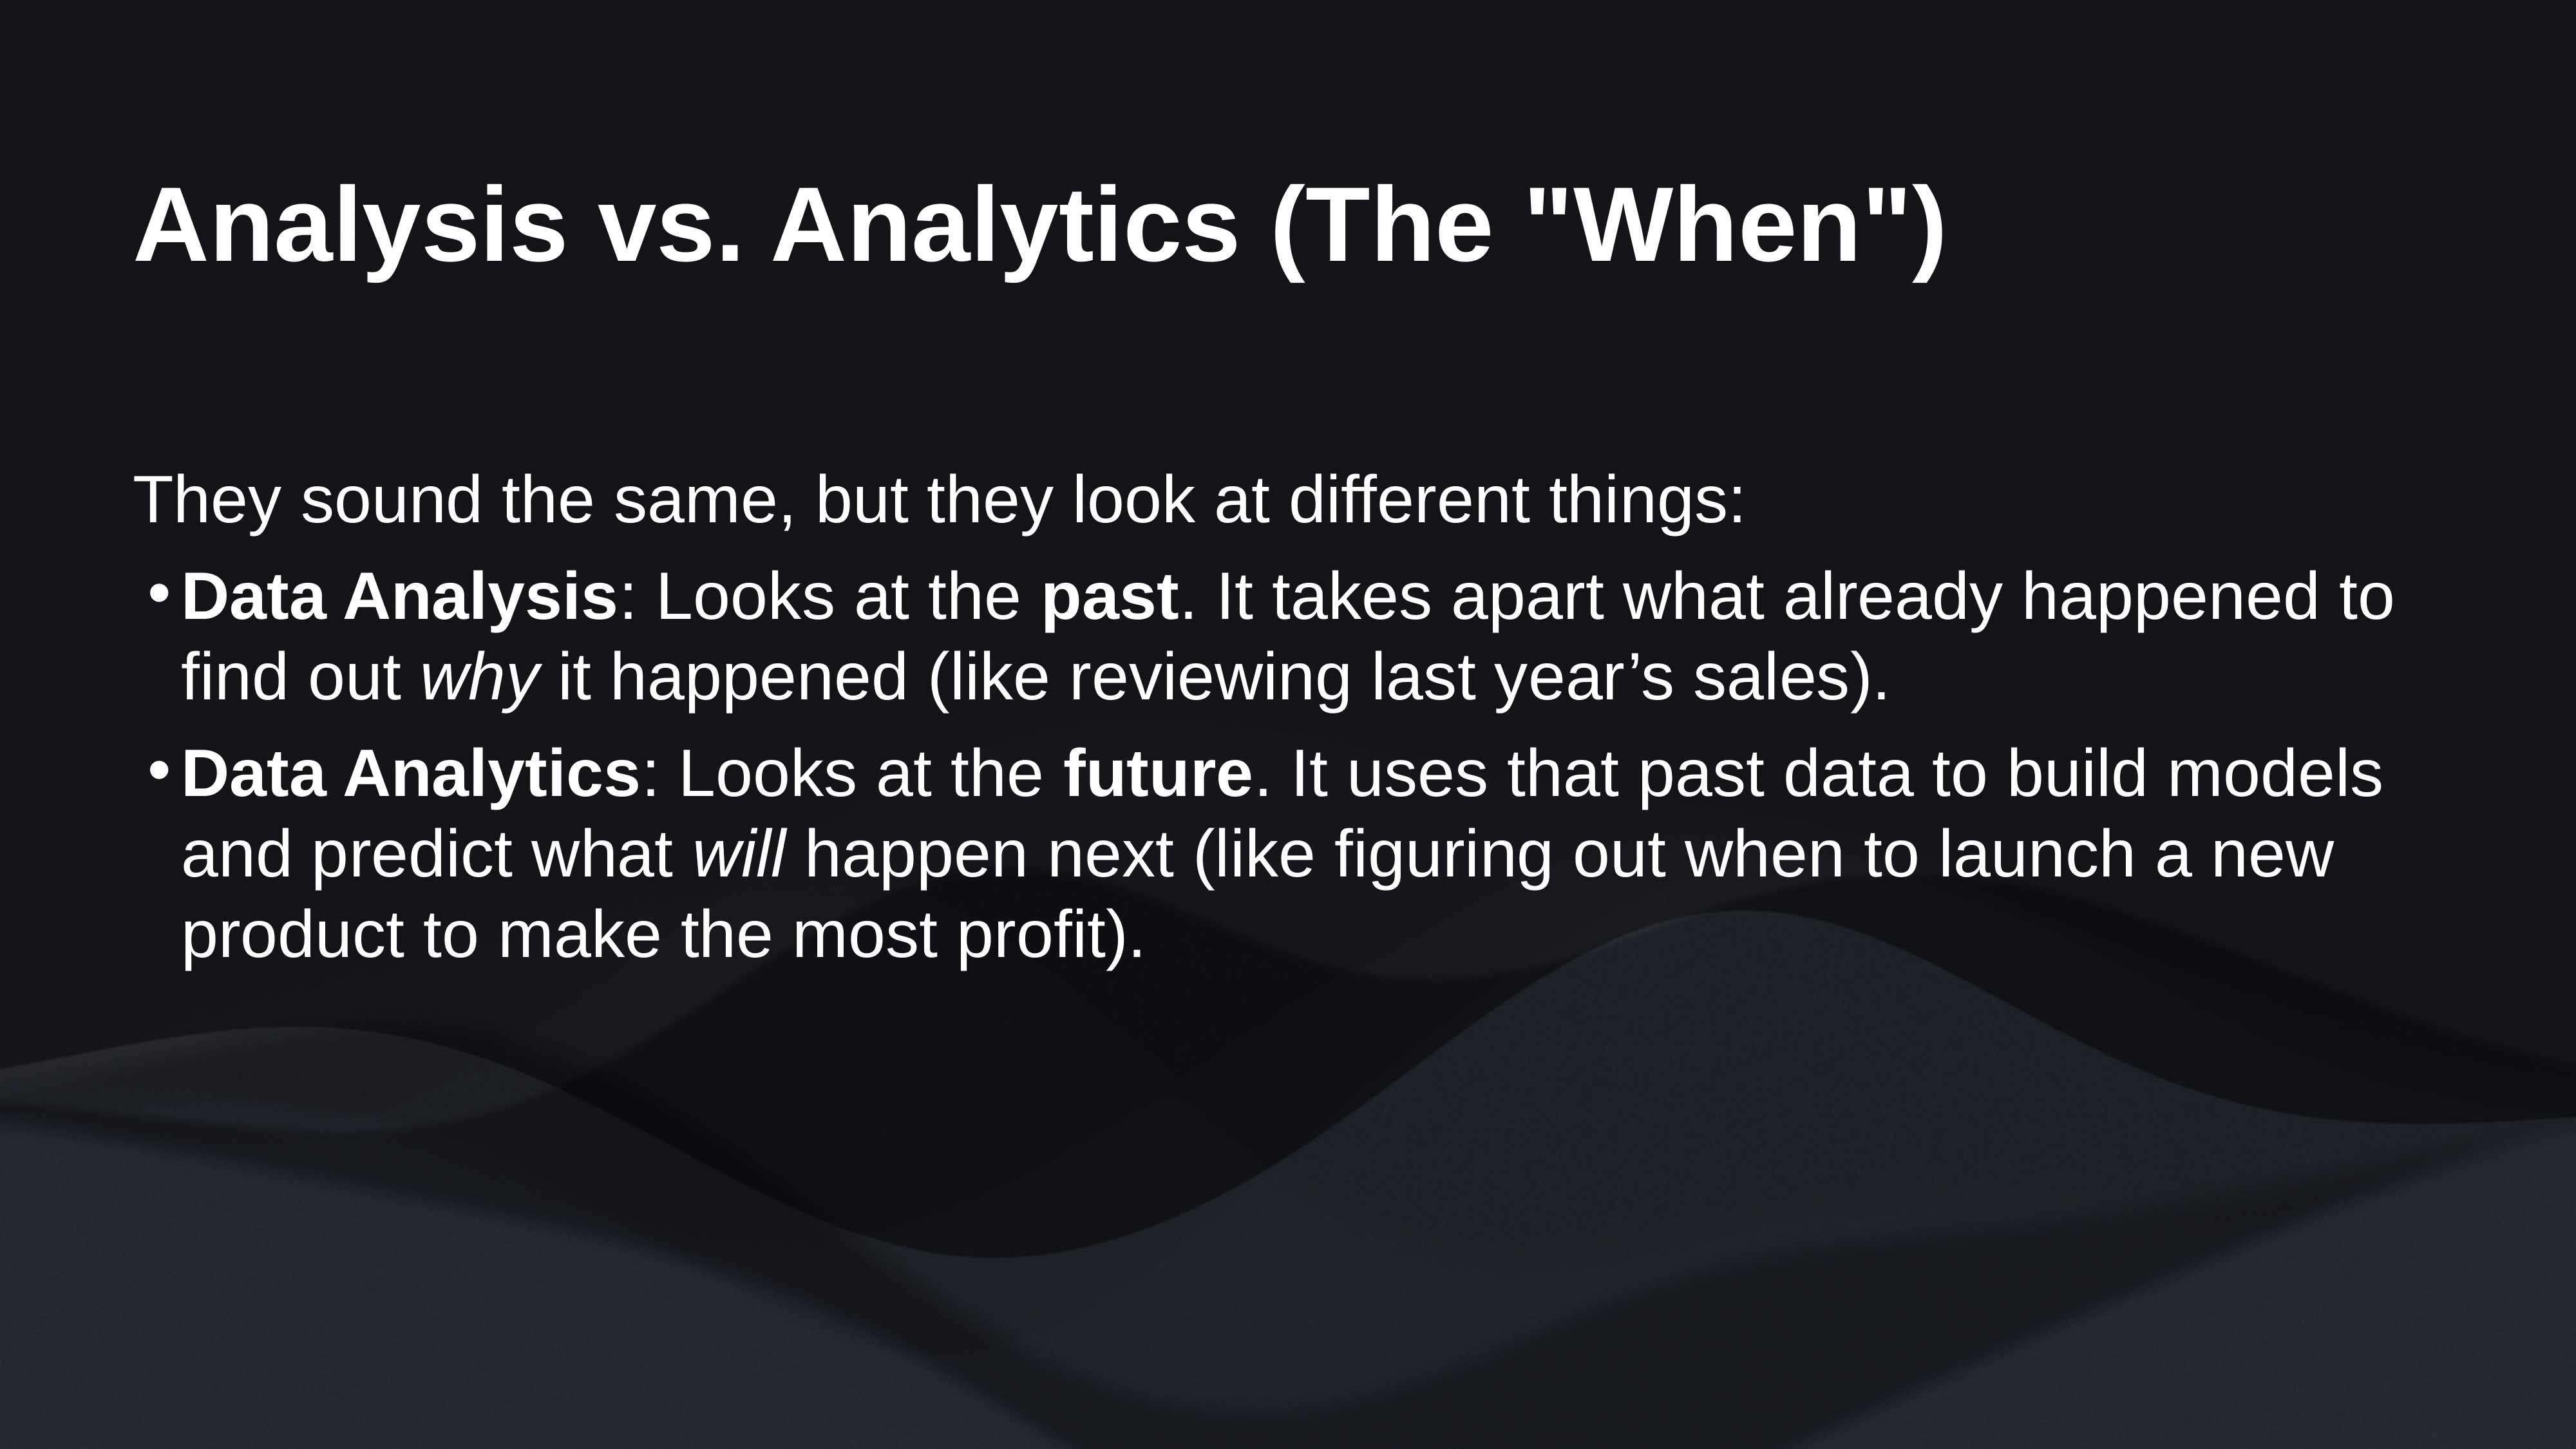

# Analysis vs. Analytics (The "When")
They sound the same, but they look at different things:
Data Analysis: Looks at the past. It takes apart what already happened to find out why it happened (like reviewing last year’s sales).
Data Analytics: Looks at the future. It uses that past data to build models and predict what will happen next (like figuring out when to launch a new product to make the most profit).